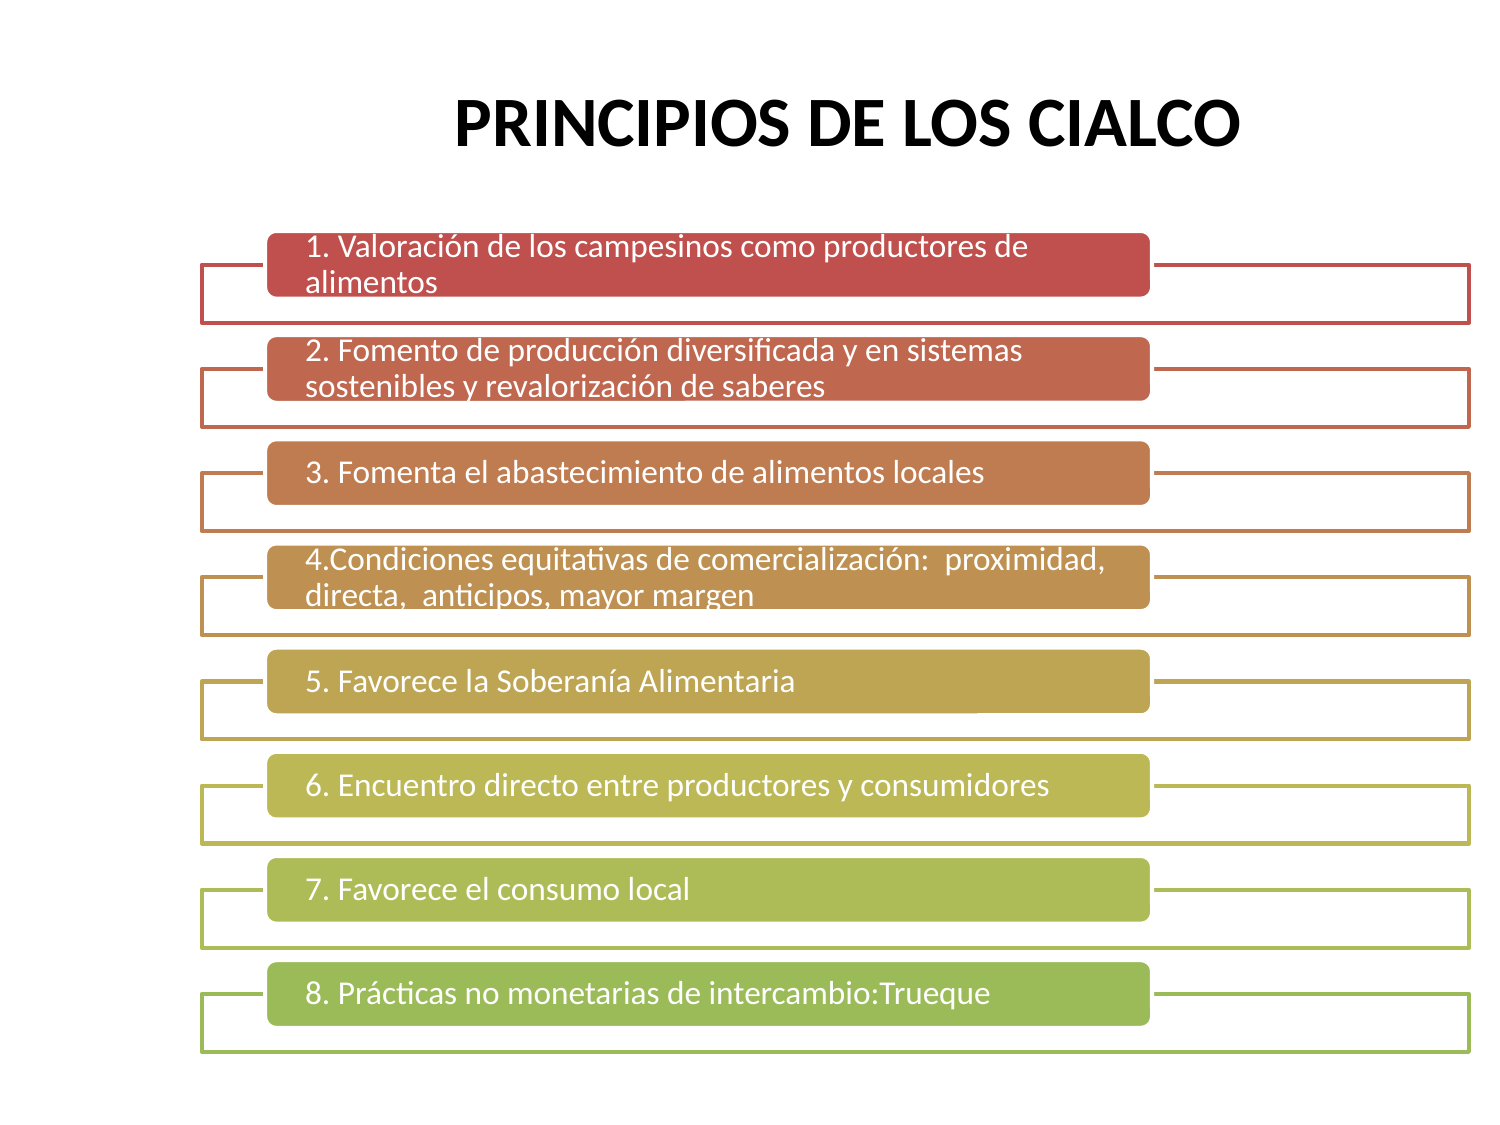

# PRINCIPIOS DE LOS CIALCO
1. Valoración de los campesinos como productores de alimentos
2. Fomento de producción diversificada y en sistemas sostenibles y revalorización de saberes
3. Fomenta el abastecimiento de alimentos locales
4.Condiciones equitativas de comercialización:  proximidad, directa,  anticipos, mayor margen
5. Favorece la Soberanía Alimentaria
6. Encuentro directo entre productores y consumidores
7. Favorece el consumo local
8. Prácticas no monetarias de intercambio:Trueque